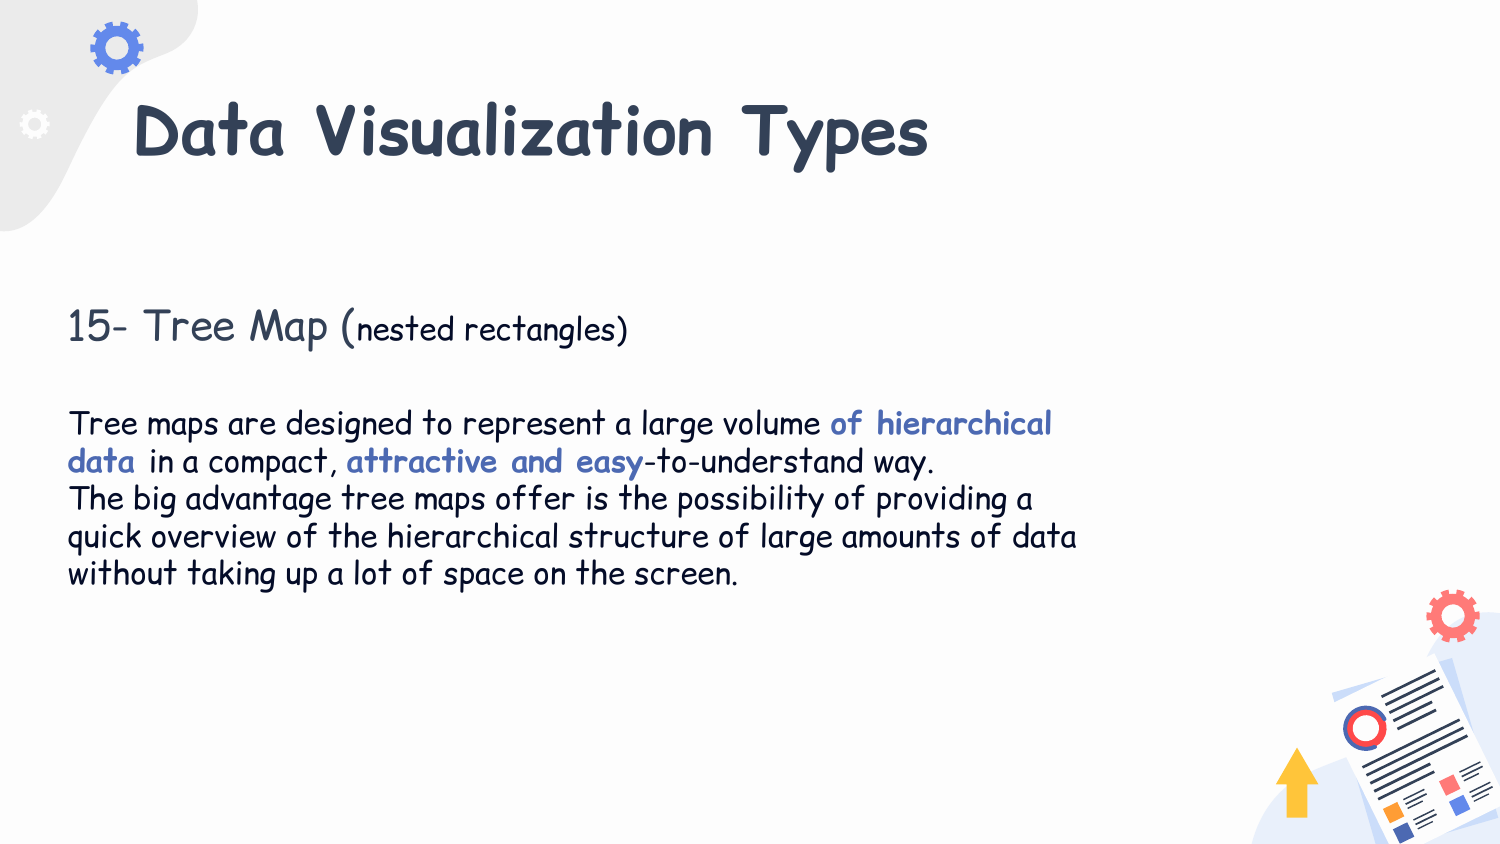

# Data Visualization Types
15- Tree Map (nested rectangles)

Tree maps are designed to represent a large volume of hierarchical data in a compact, attractive and easy-to-understand way.
The big advantage tree maps offer is the possibility of providing a quick overview of the hierarchical structure of large amounts of data without taking up a lot of space on the screen.